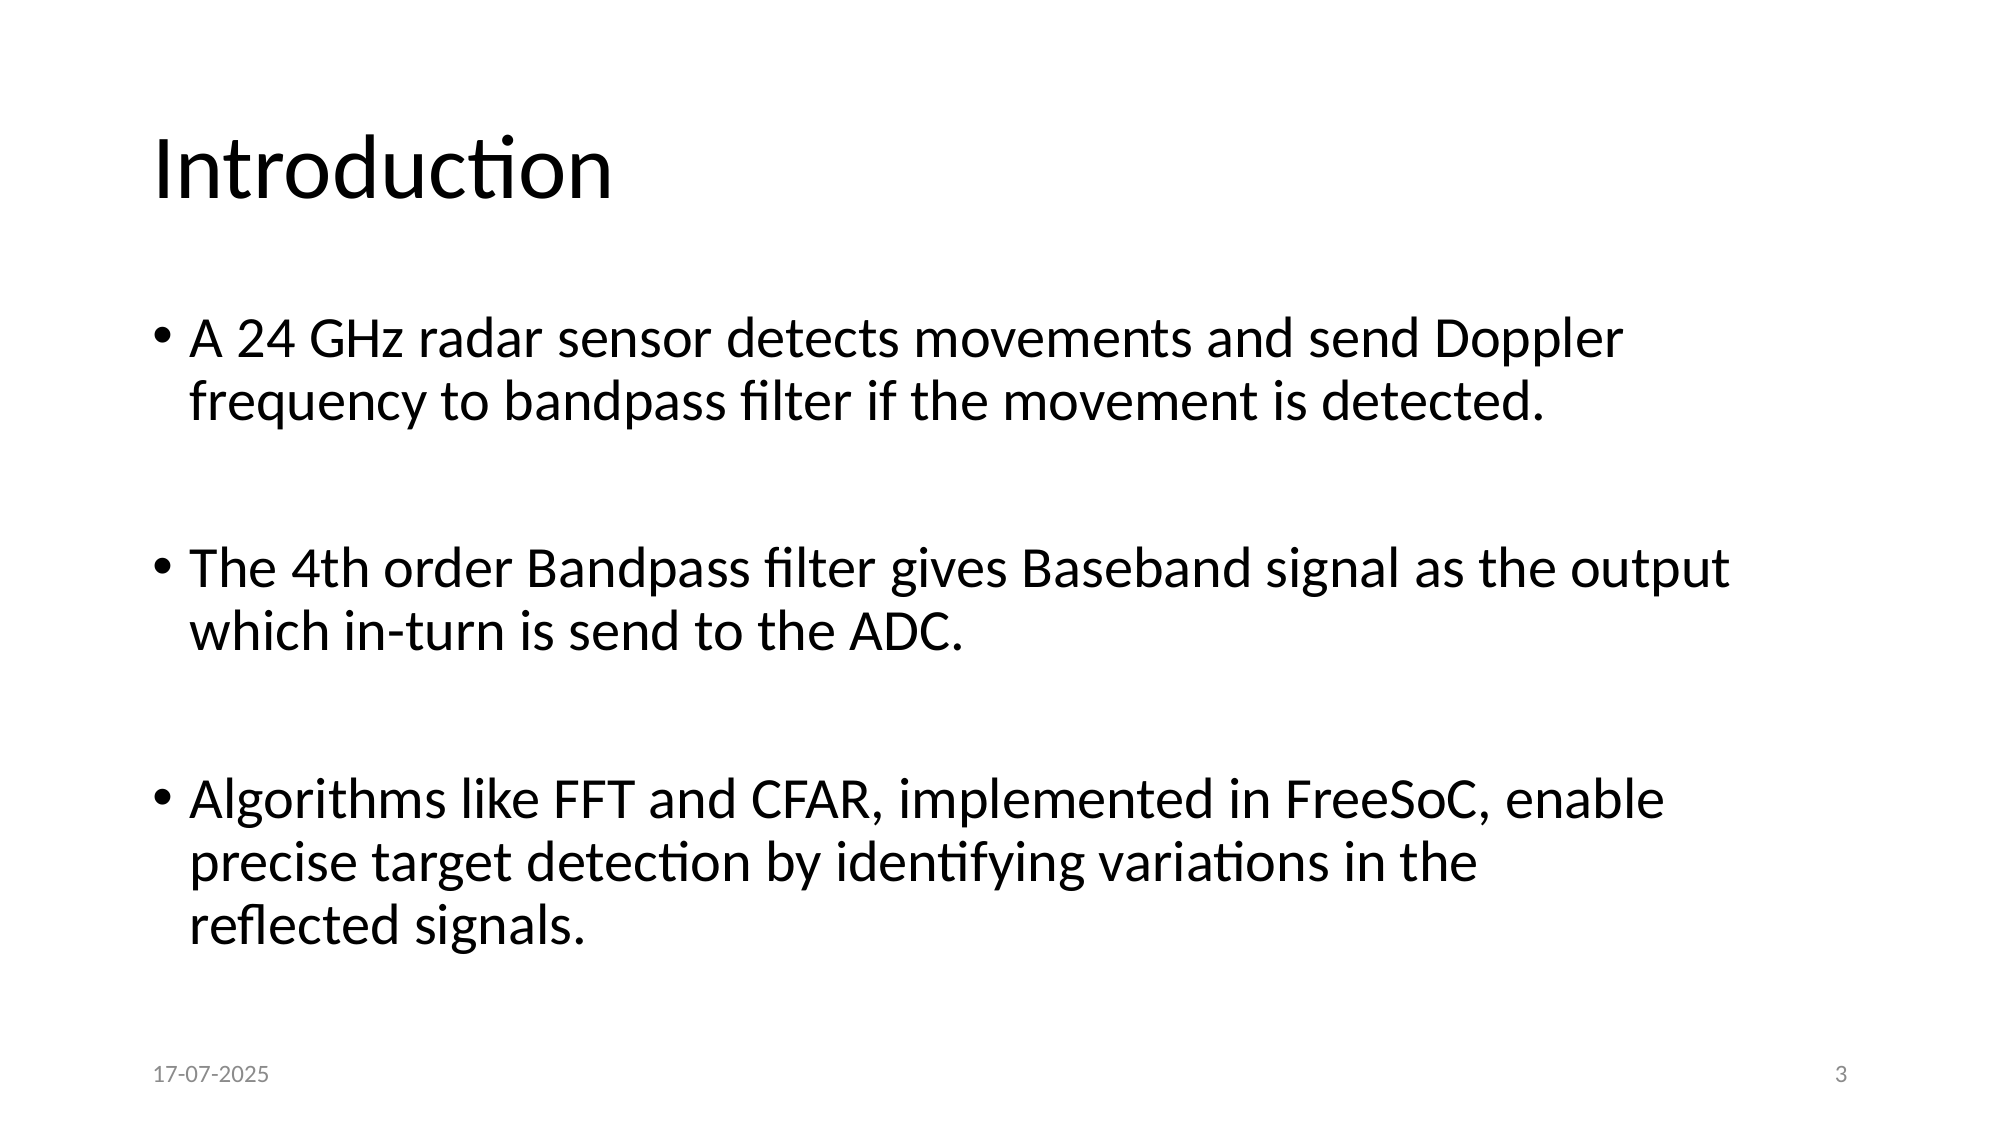

# Introduction
A 24 GHz radar sensor detects movements and send Doppler frequency to bandpass filter if the movement is detected.

The 4th order Bandpass filter gives Baseband signal as the output which in-turn is send to the ADC.

Algorithms like FFT and CFAR, implemented in FreeSoC, enable precise target detection by identifying variations in the reflected signals.
17-07-2025
3